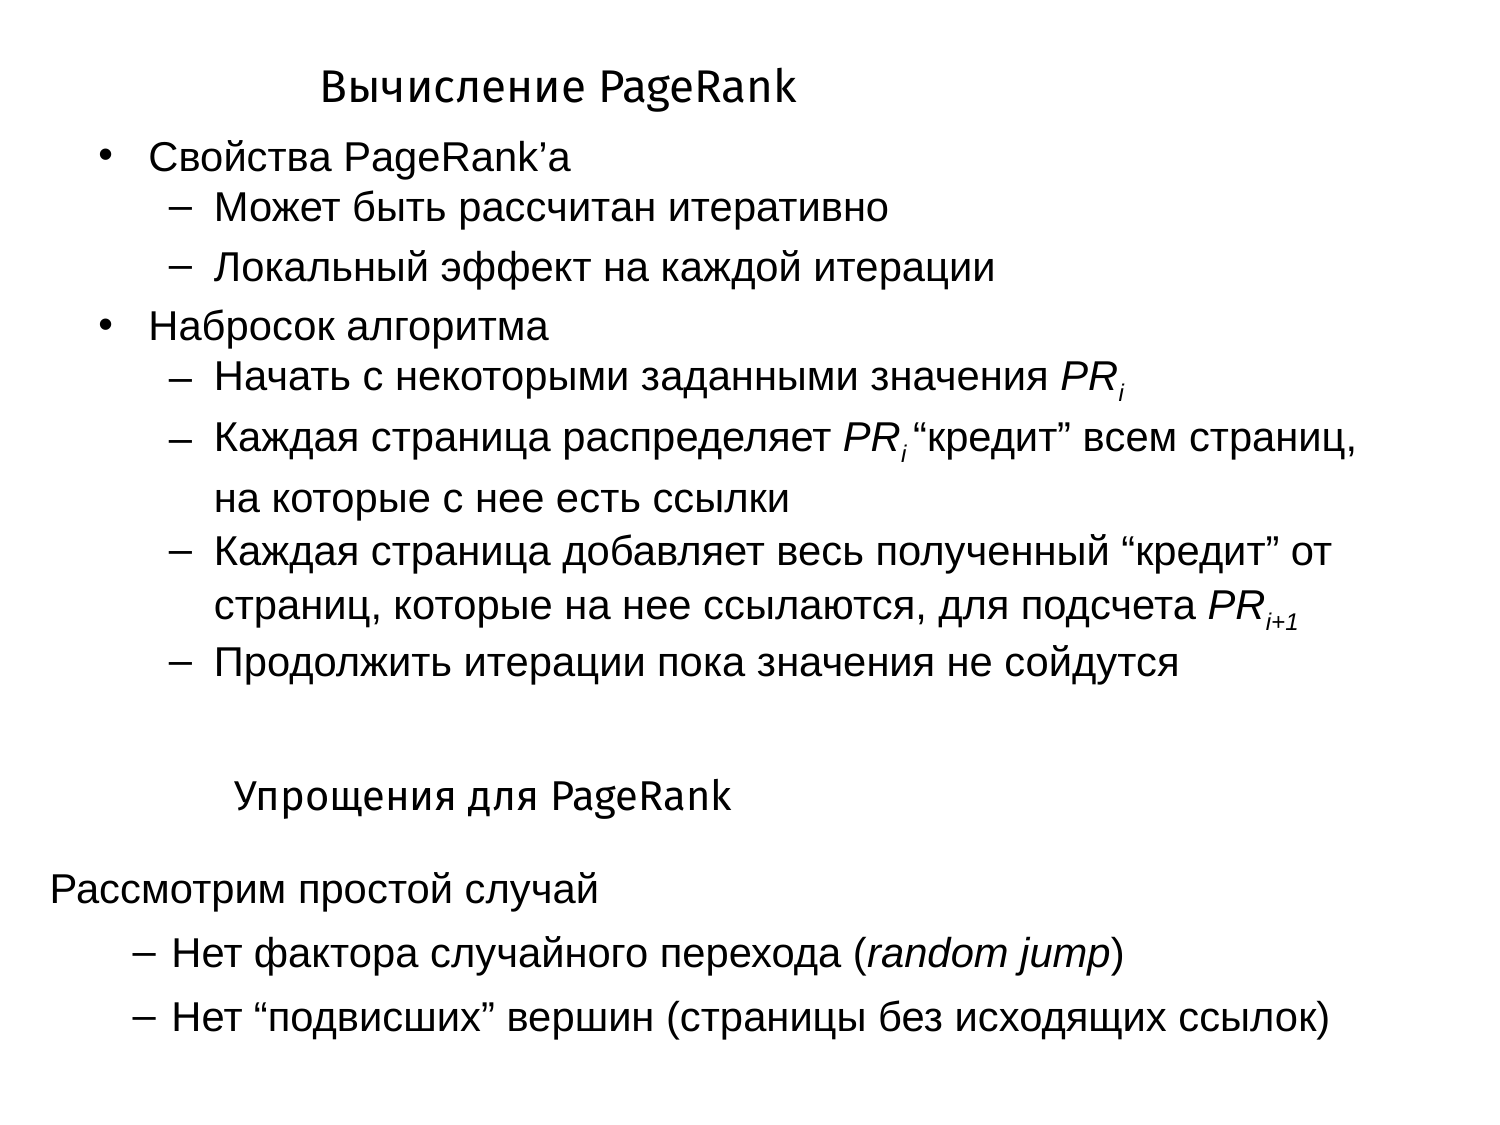

# Вычисление PageRank
Свойства PageRank’а
Может быть рассчитан итеративно
Локальный эффект на каждой итерации
Набросок алгоритма
Начать с некоторыми заданными значения PRi
Каждая страница распределяет PRi “кредит” всем страниц,
на которые с нее есть ссылки
Каждая страница добавляет весь полученный “кредит” от
страниц, которые на нее ссылаются, для подсчета PRi+1
Продолжить итерации пока значения не сойдутся
Упрощения для PageRank
Рассмотрим простой случай
Нет фактора случайного перехода (random jump)
Нет “подвисших” вершин (страницы без исходящих ссылок)